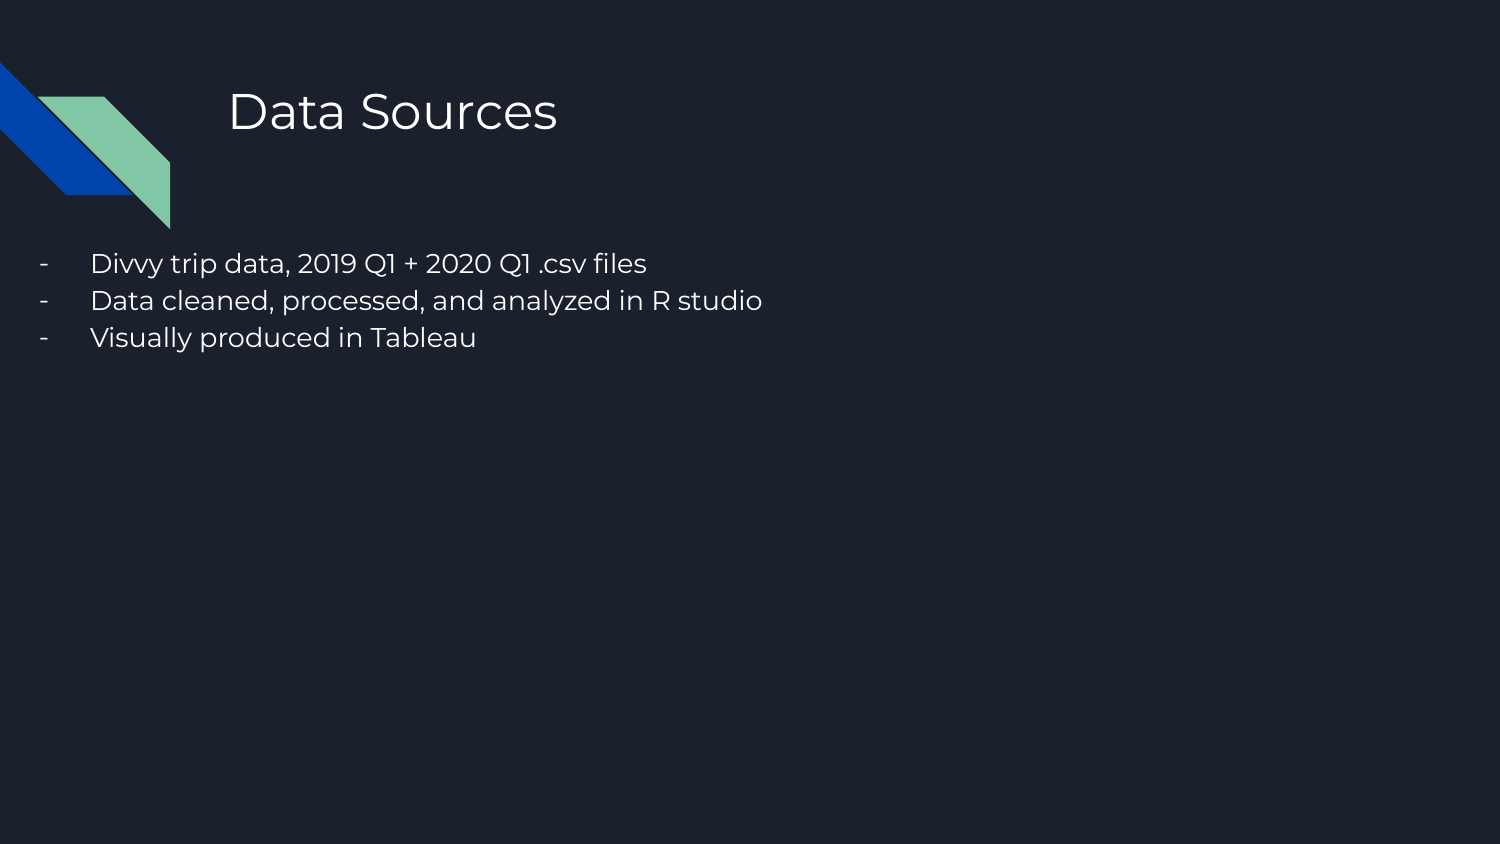

# Data Sources
Divvy trip data, 2019 Q1 + 2020 Q1 .csv files
Data cleaned, processed, and analyzed in R studio
Visually produced in Tableau